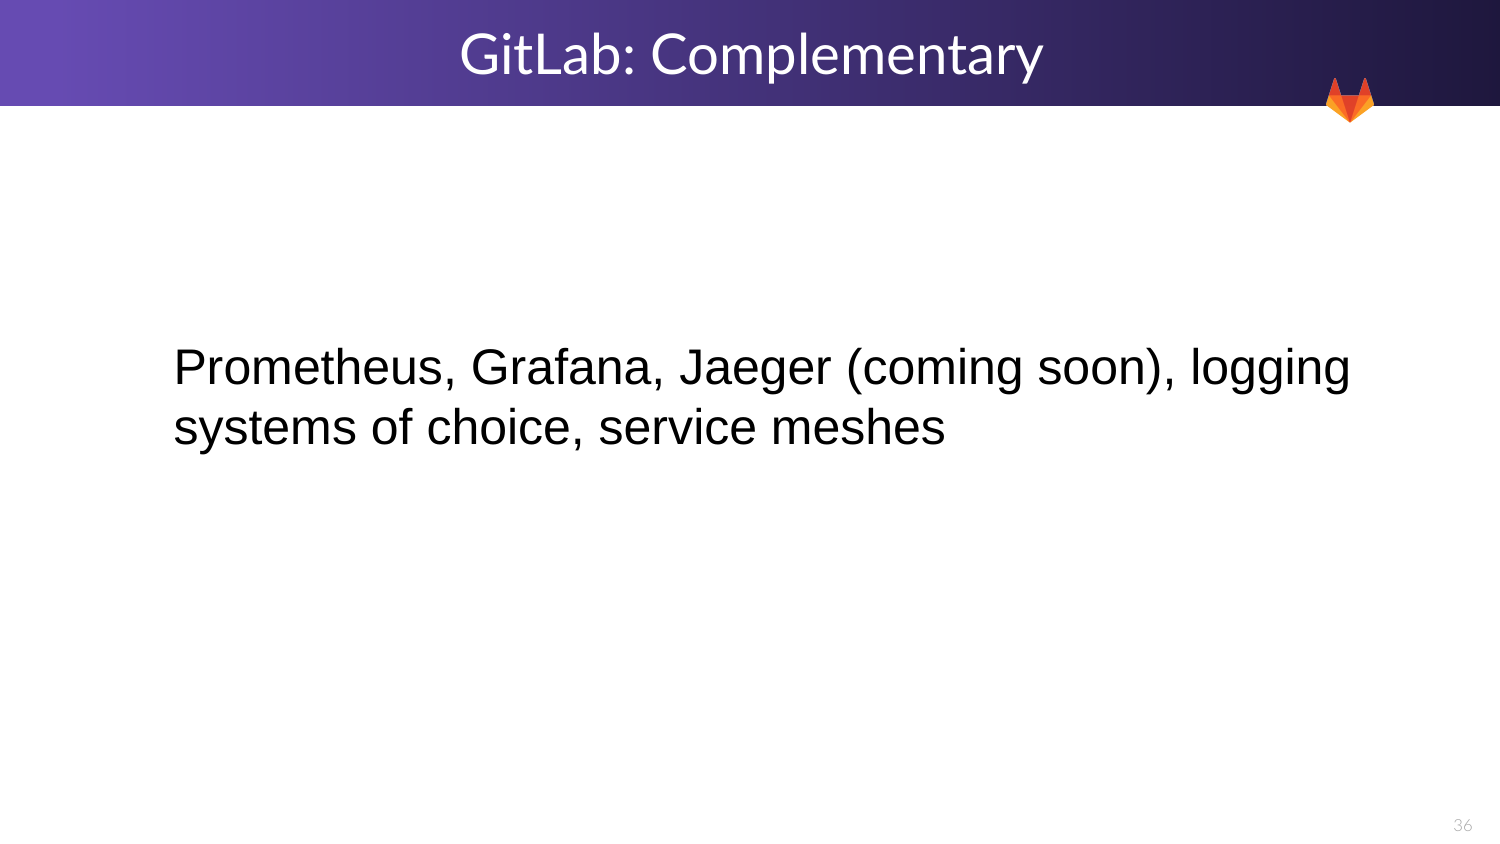

# GitLab: Complementary
Prometheus, Grafana, Jaeger (coming soon), logging systems of choice, service meshes